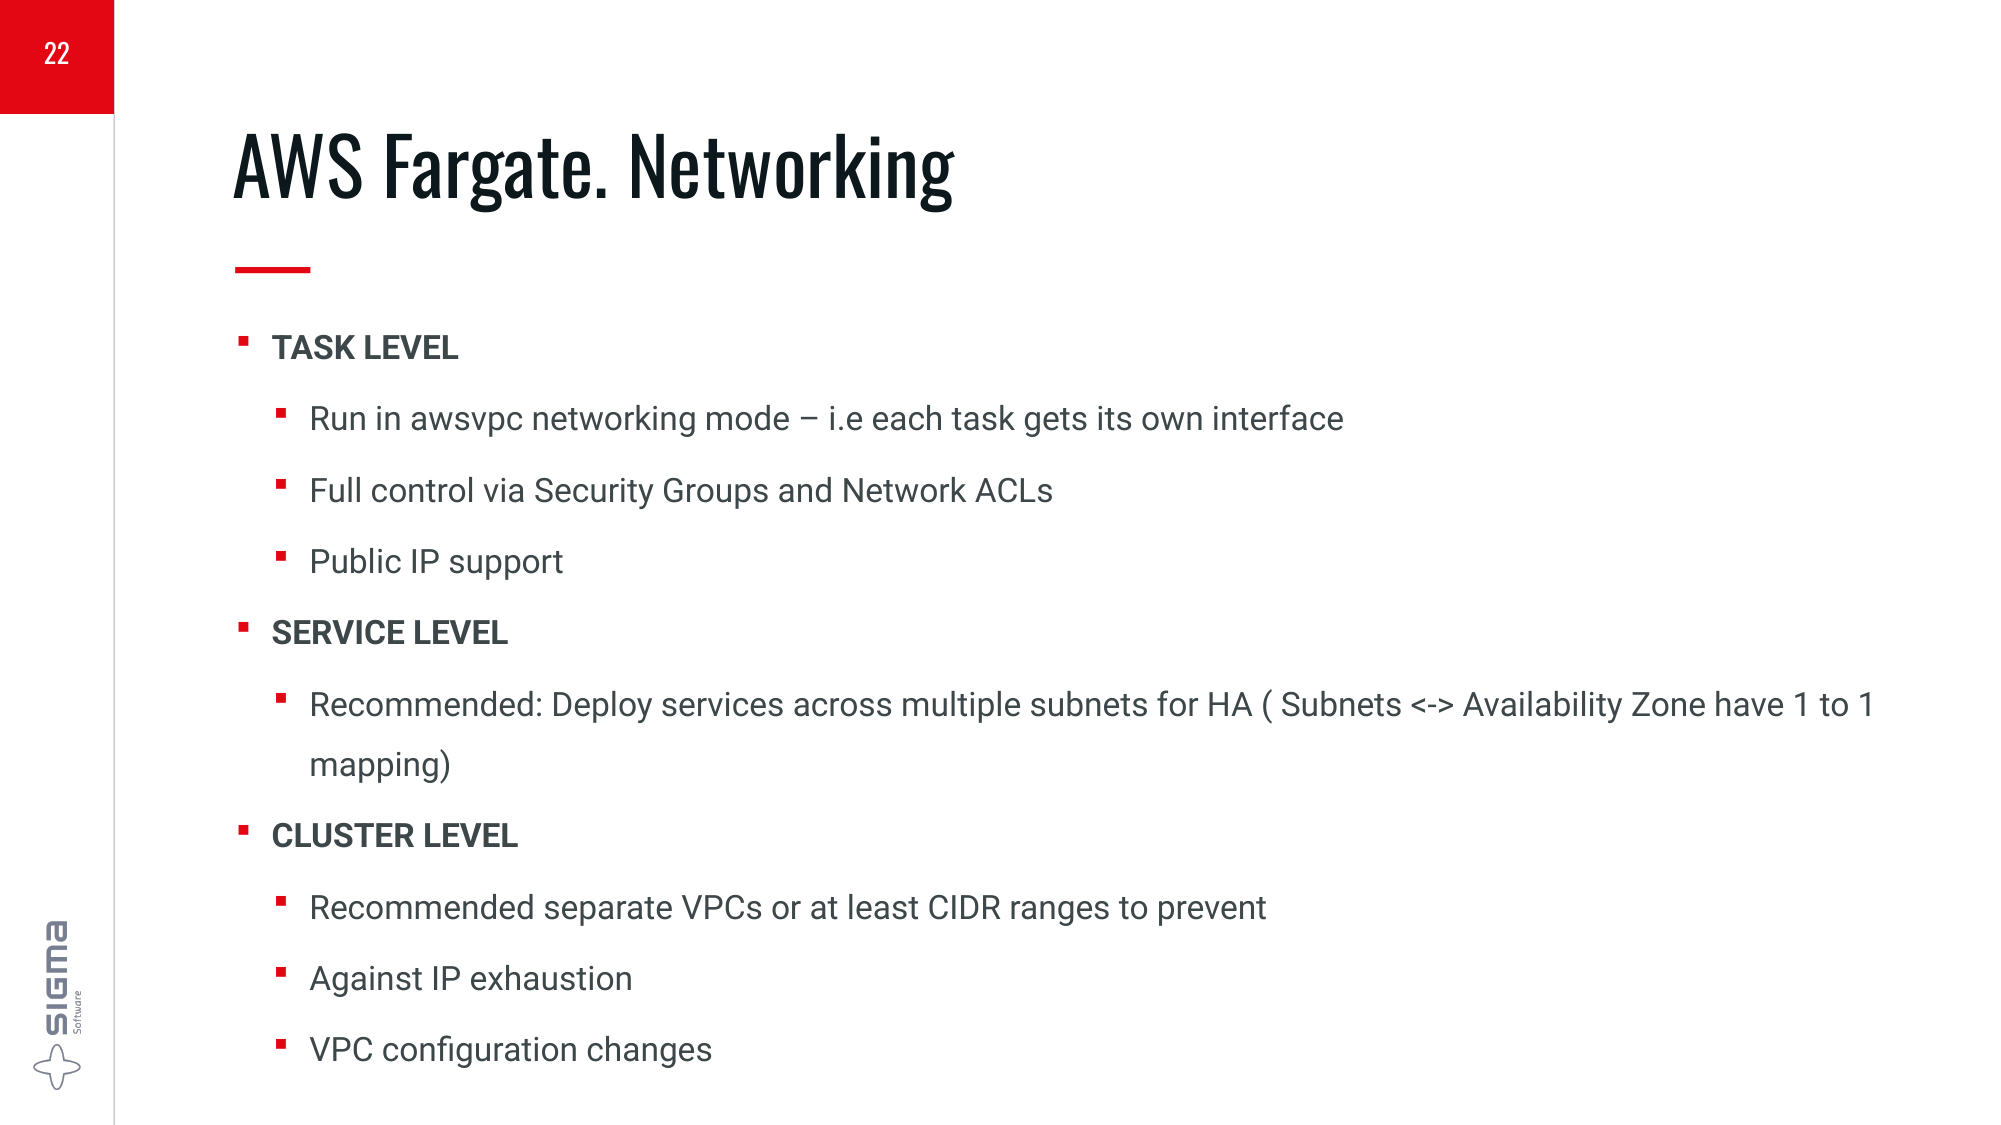

22
# AWS Fargate. Networking —
TASK LEVEL
Run in awsvpc networking mode – i.e each task gets its own interface
Full control via Security Groups and Network ACLs
Public IP support
SERVICE LEVEL
Recommended: Deploy services across multiple subnets for HA ( Subnets <-> Availability Zone have 1 to 1 mapping)
CLUSTER LEVEL
Recommended separate VPCs or at least CIDR ranges to prevent
Against IP exhaustion
VPC configuration changes